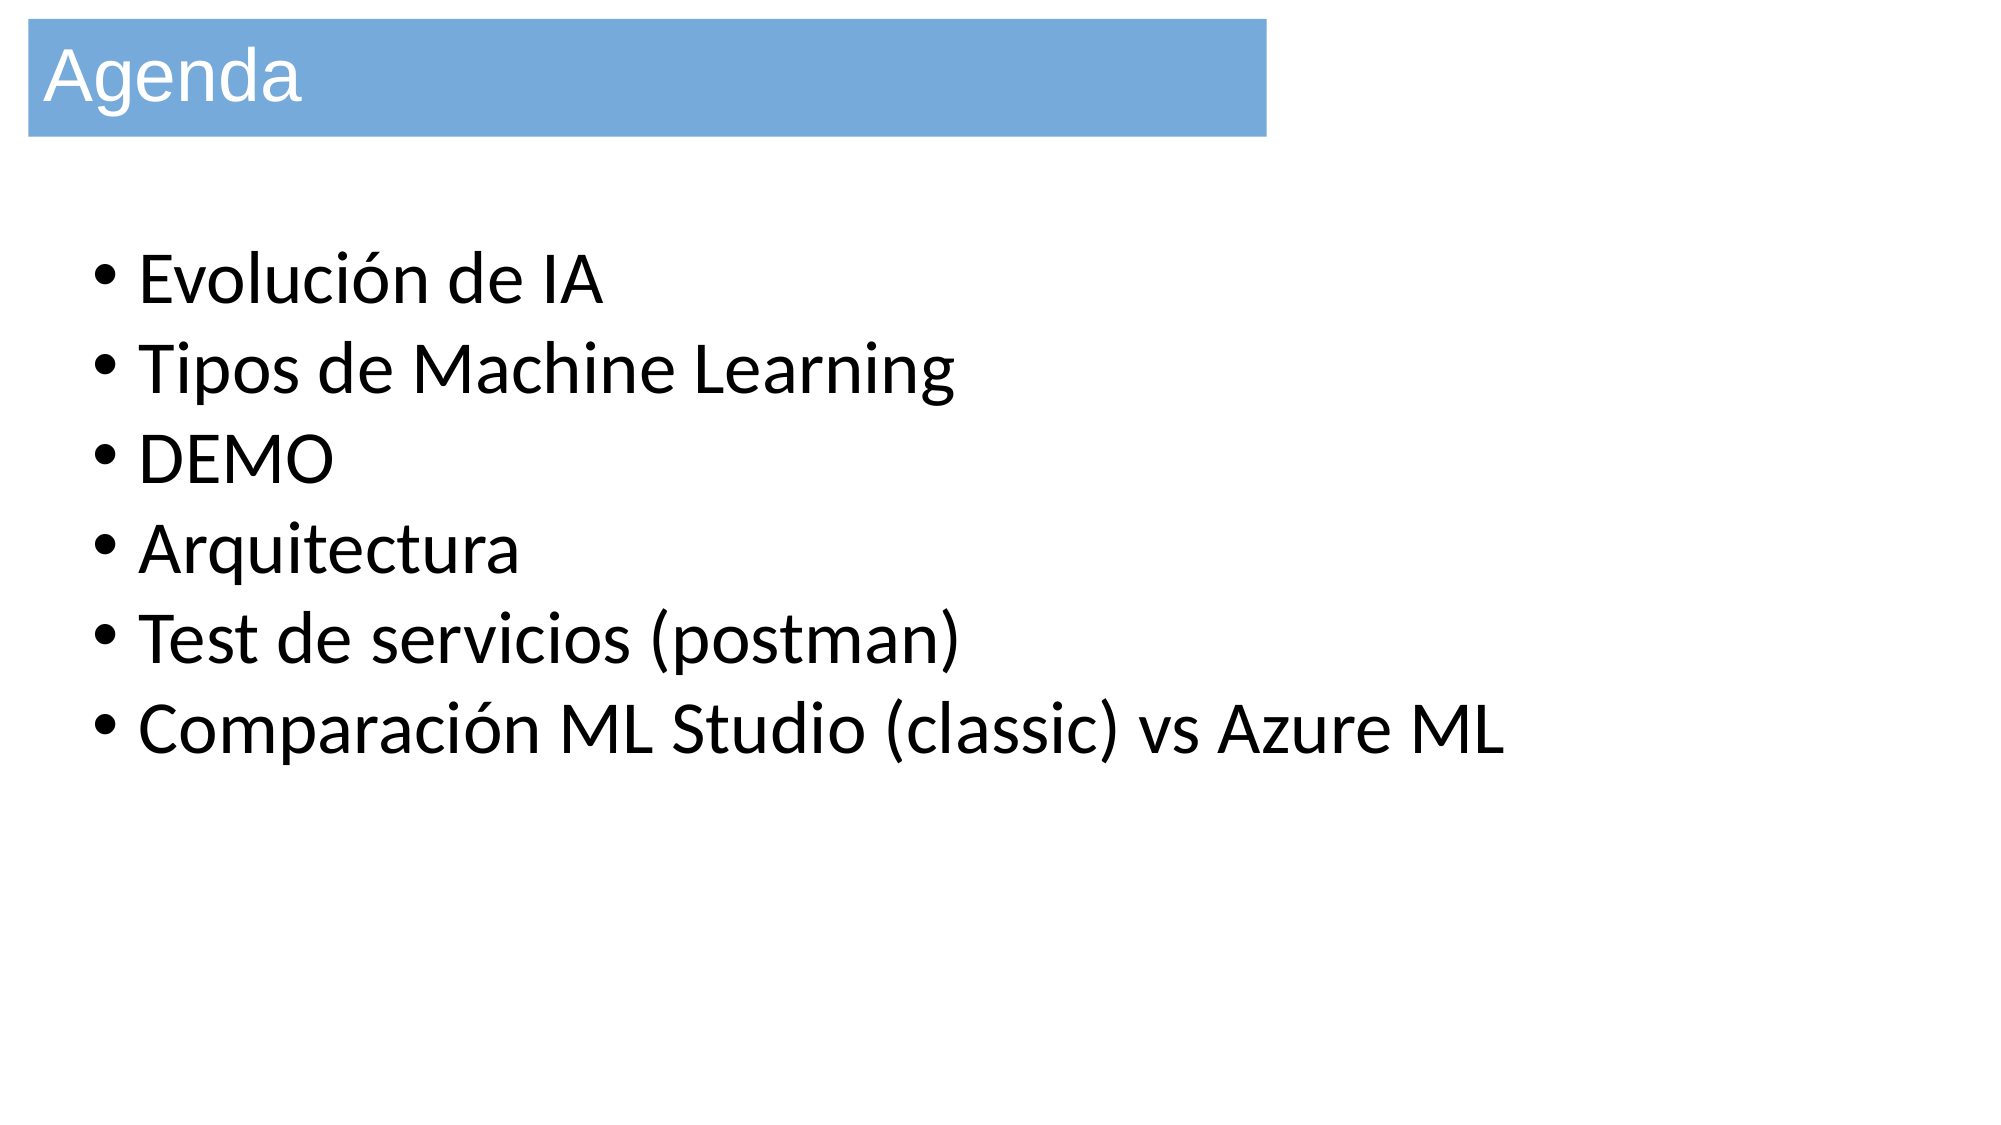

# Agenda
Evolución de IA
Tipos de Machine Learning
DEMO
Arquitectura
Test de servicios (postman)
Comparación ML Studio (classic) vs Azure ML